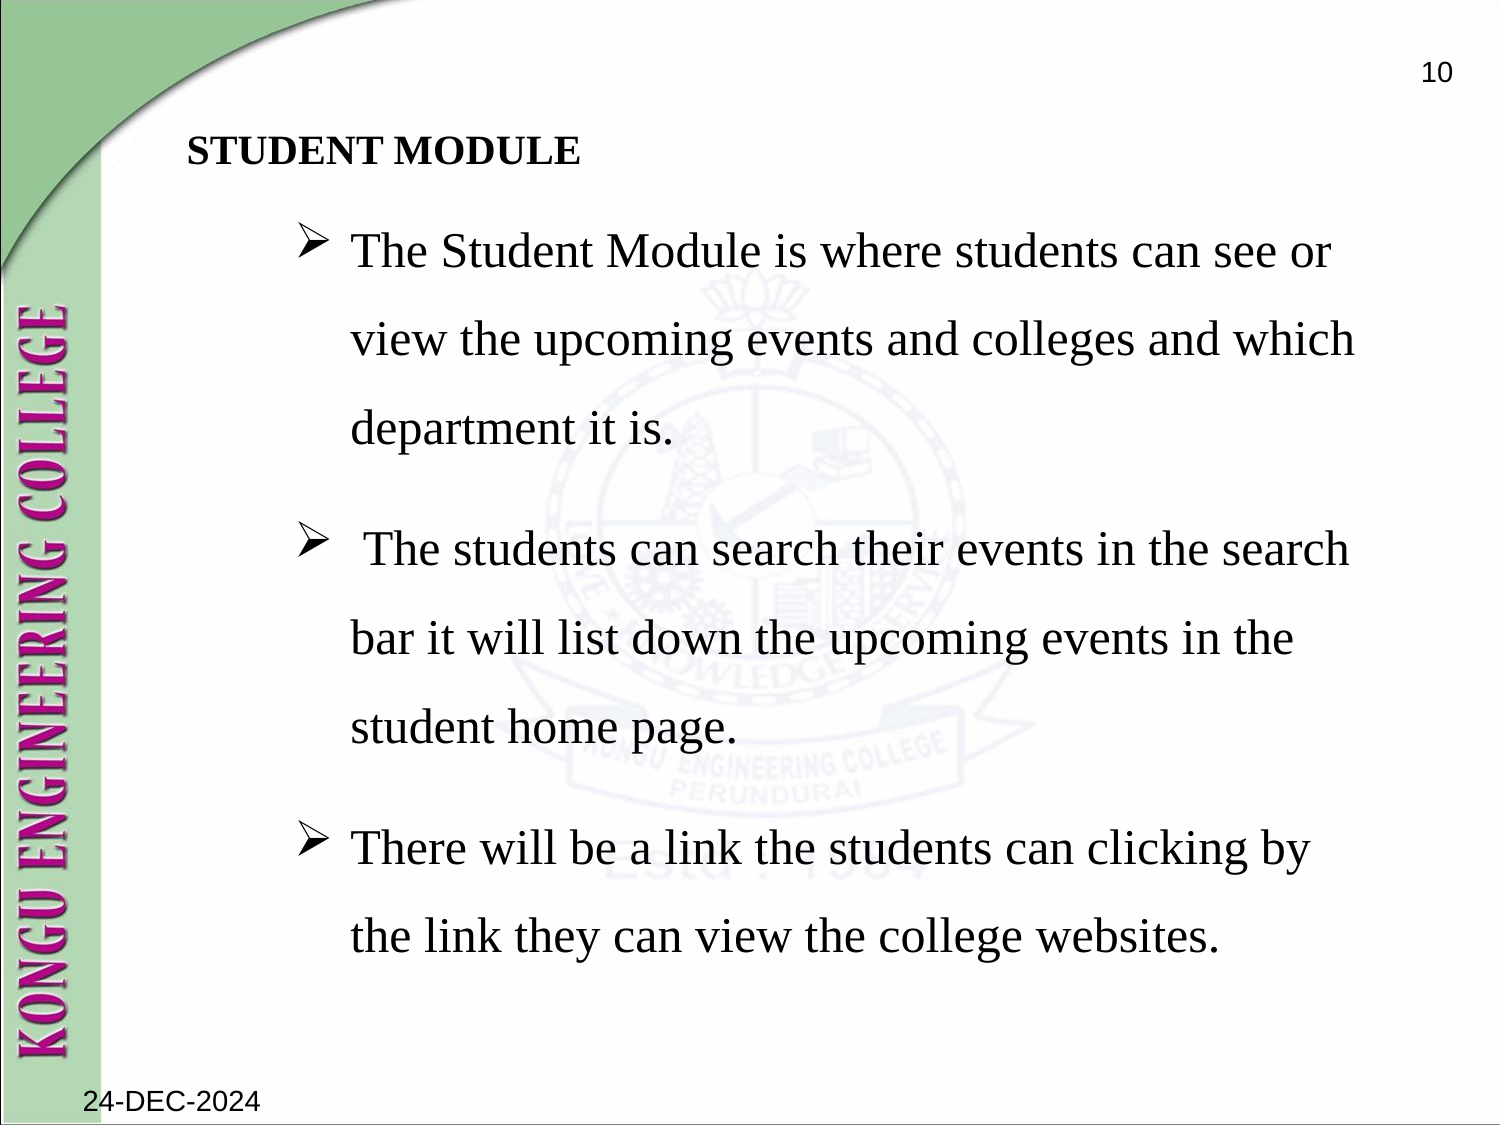

10
STUDENT MODULE
The Student Module is where students can see or view the upcoming events and colleges and which department it is.
 The students can search their events in the search bar it will list down the upcoming events in the student home page.
There will be a link the students can clicking by the link they can view the college websites.

24-DEC-2024